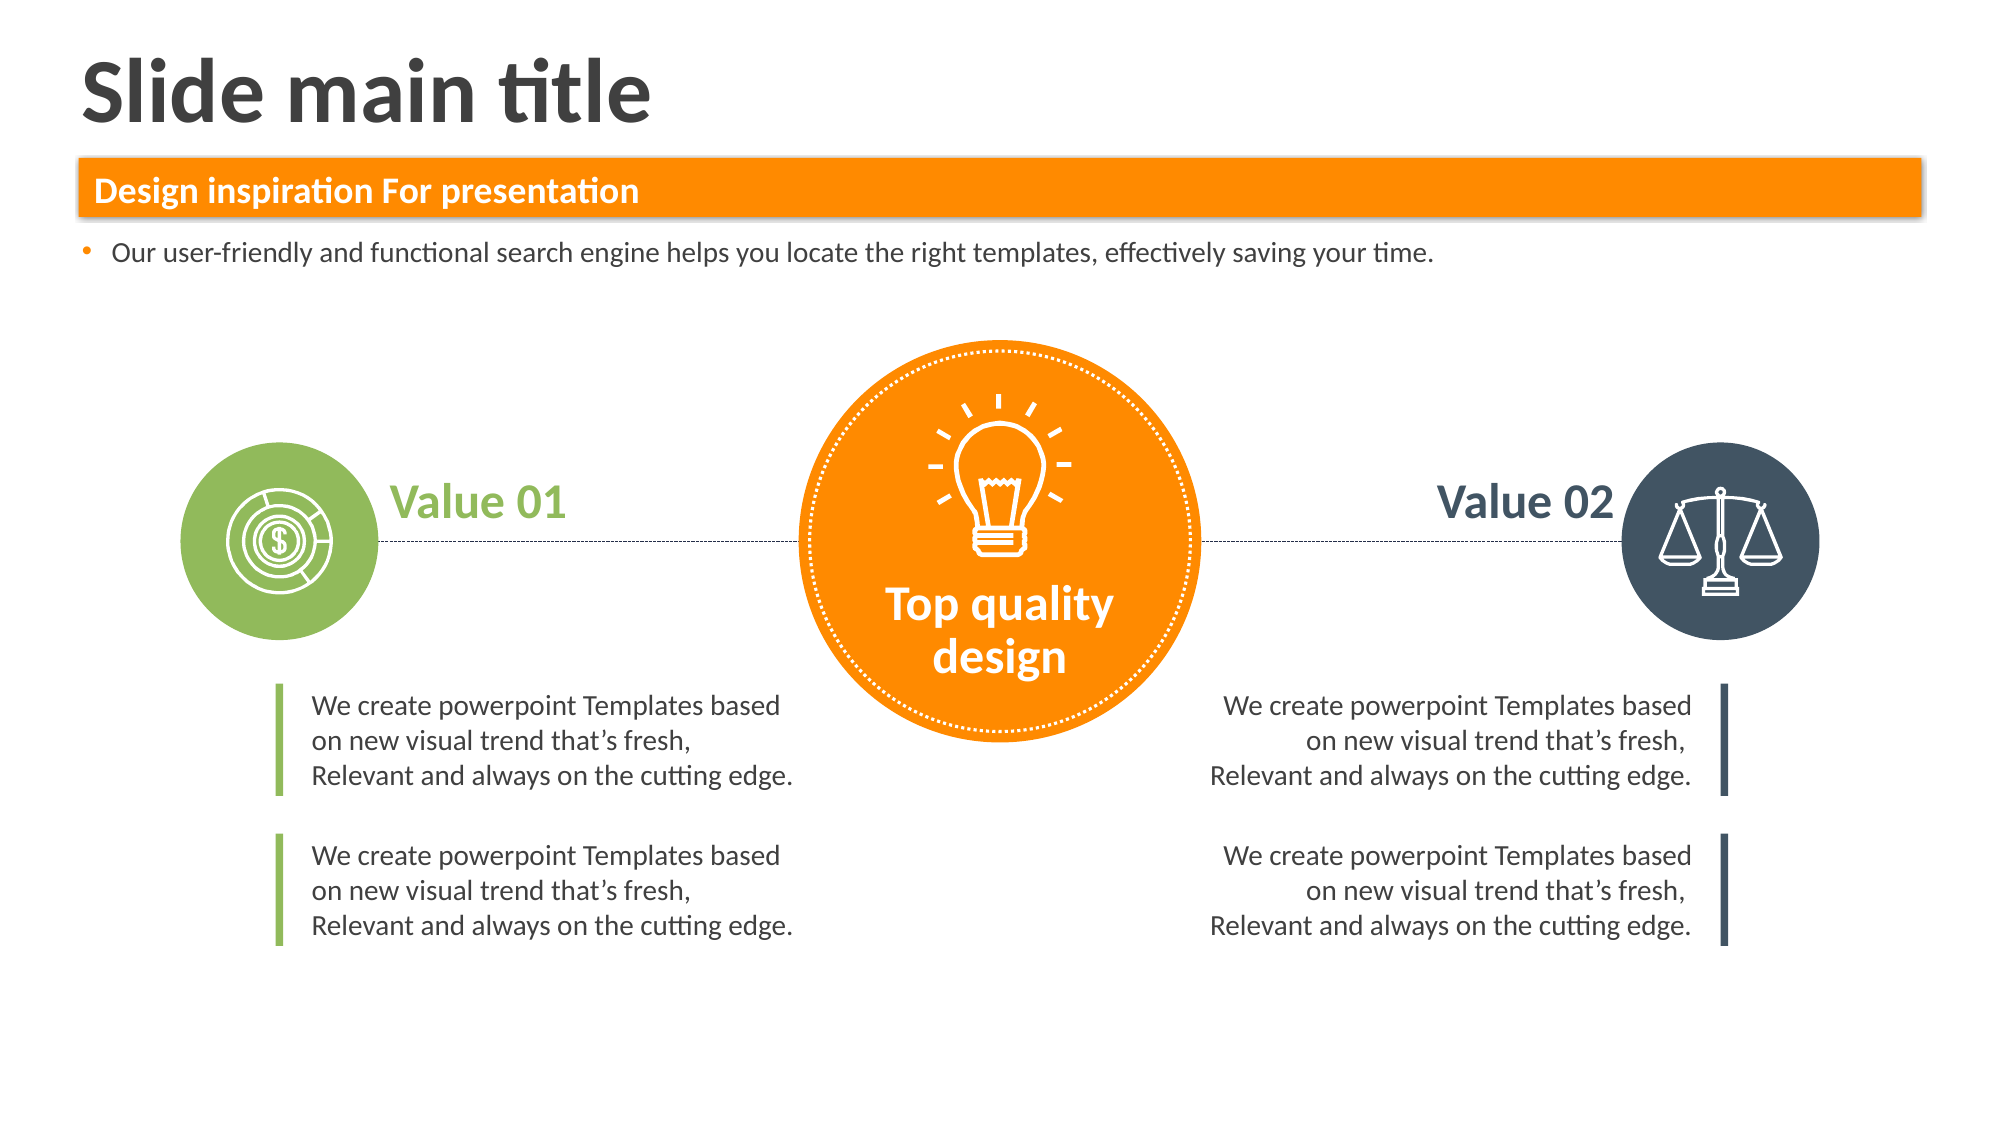

Slide main title

Design inspiration For presentation
Our user-friendly and functional search engine helps you locate the right templates, effectively saving your time.

Top quality design

Value 01
Value 02

We create powerpoint Templates based on new visual trend that’s fresh,
Relevant and always on the cutting edge.

We create powerpoint Templates based on new visual trend that’s fresh,
Relevant and always on the cutting edge.

We create powerpoint Templates based on new visual trend that’s fresh,
Relevant and always on the cutting edge.

We create powerpoint Templates based on new visual trend that’s fresh,
Relevant and always on the cutting edge.